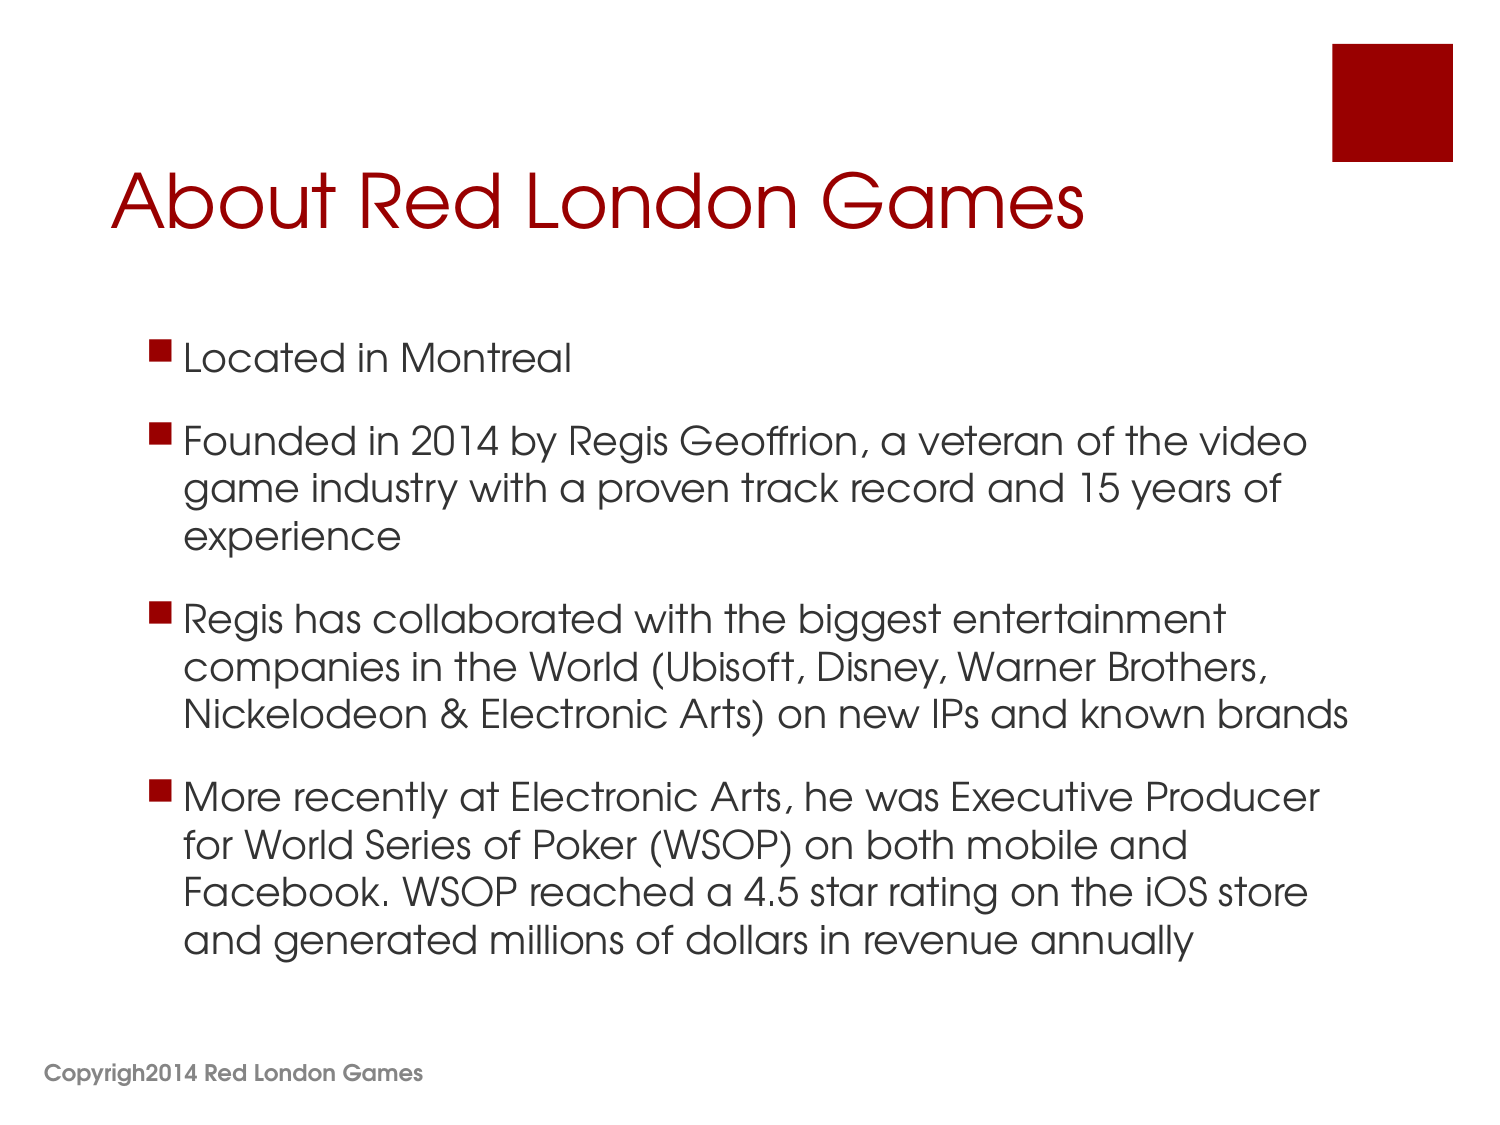

# About Red London Games
Located in Montreal
Founded in 2014 by Regis Geoffrion, a veteran of the video game industry with a proven track record and 15 years of experience
Regis has collaborated with the biggest entertainment companies in the World (Ubisoft, Disney, Warner Brothers, Nickelodeon & Electronic Arts) on new IPs and known brands
More recently at Electronic Arts, he was Executive Producer for World Series of Poker (WSOP) on both mobile and Facebook. WSOP reached a 4.5 star rating on the iOS store and generated millions of dollars in revenue annually
Copyrigh2014 Red London Games